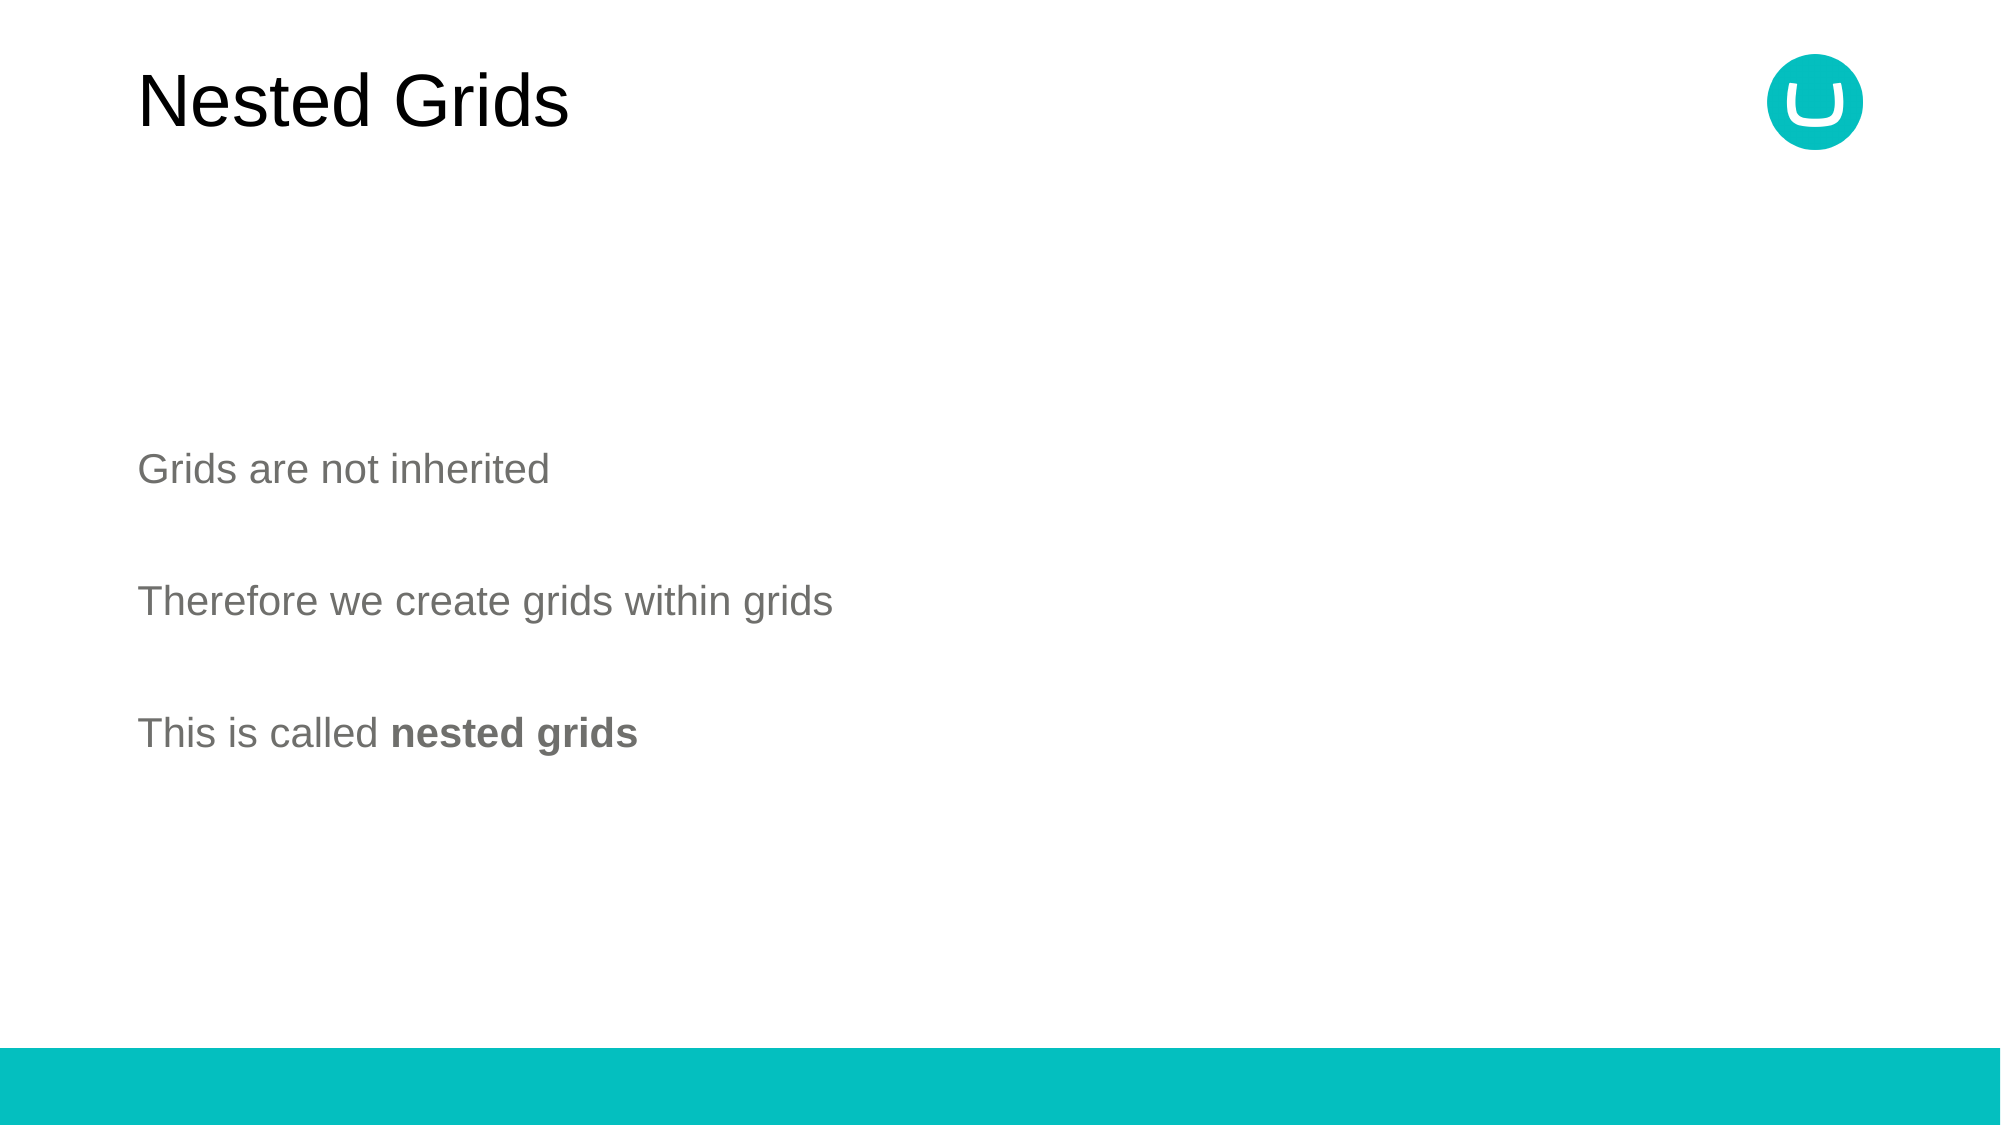

# Nested Grids
Grids are not inherited

Therefore we create grids within grids

This is called nested grids